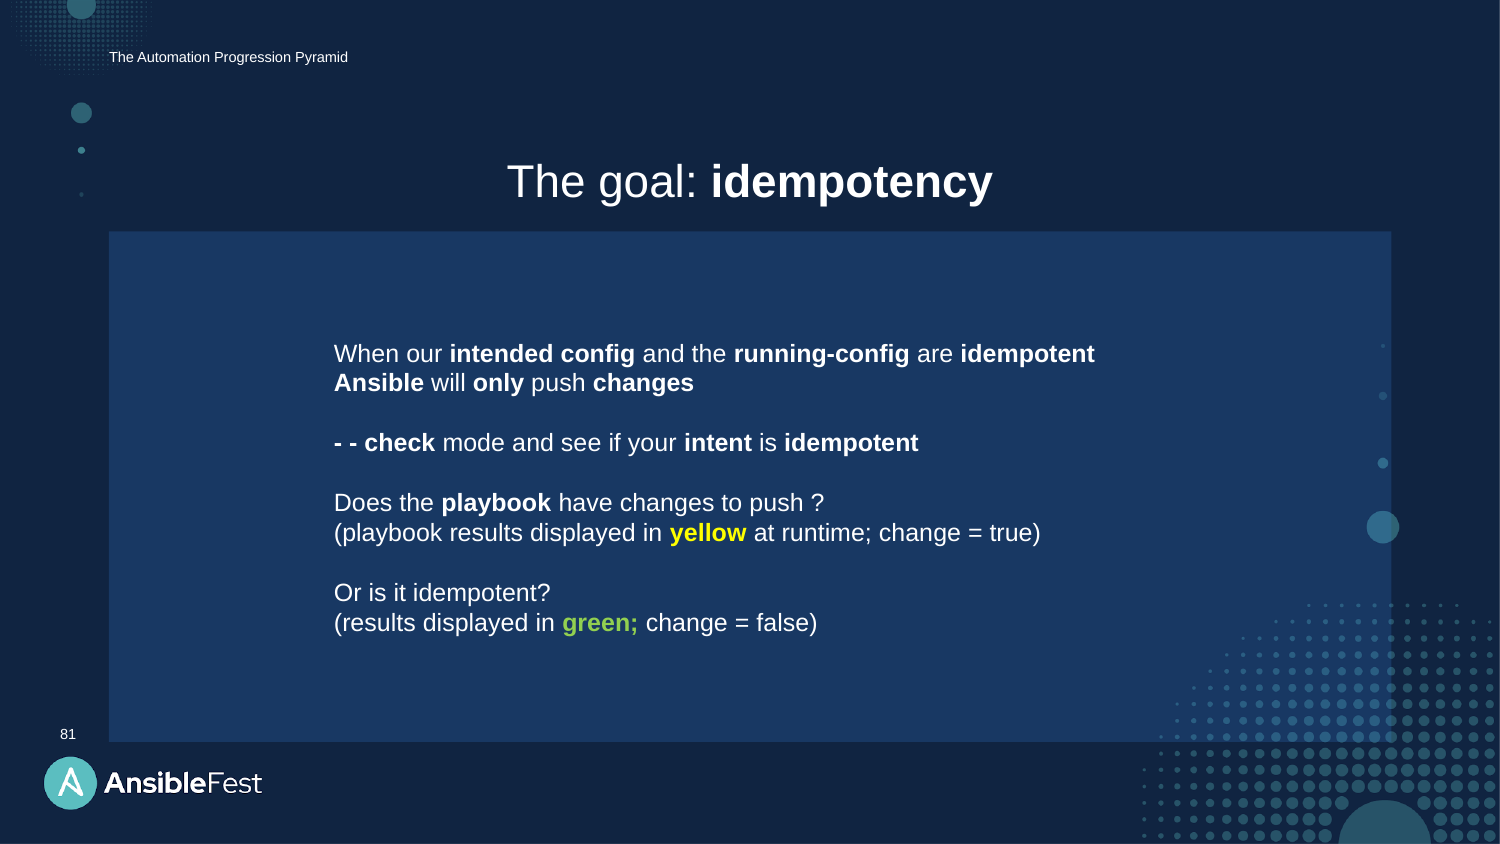

The Automation Progression Pyramid
The goal: idempotency
When our intended config and the running-config are idempotent
Ansible will only push changes
- - check mode and see if your intent is idempotent

Does the playbook have changes to push ?
(playbook results displayed in yellow at runtime; change = true)

Or is it idempotent?
(results displayed in green; change = false)
81